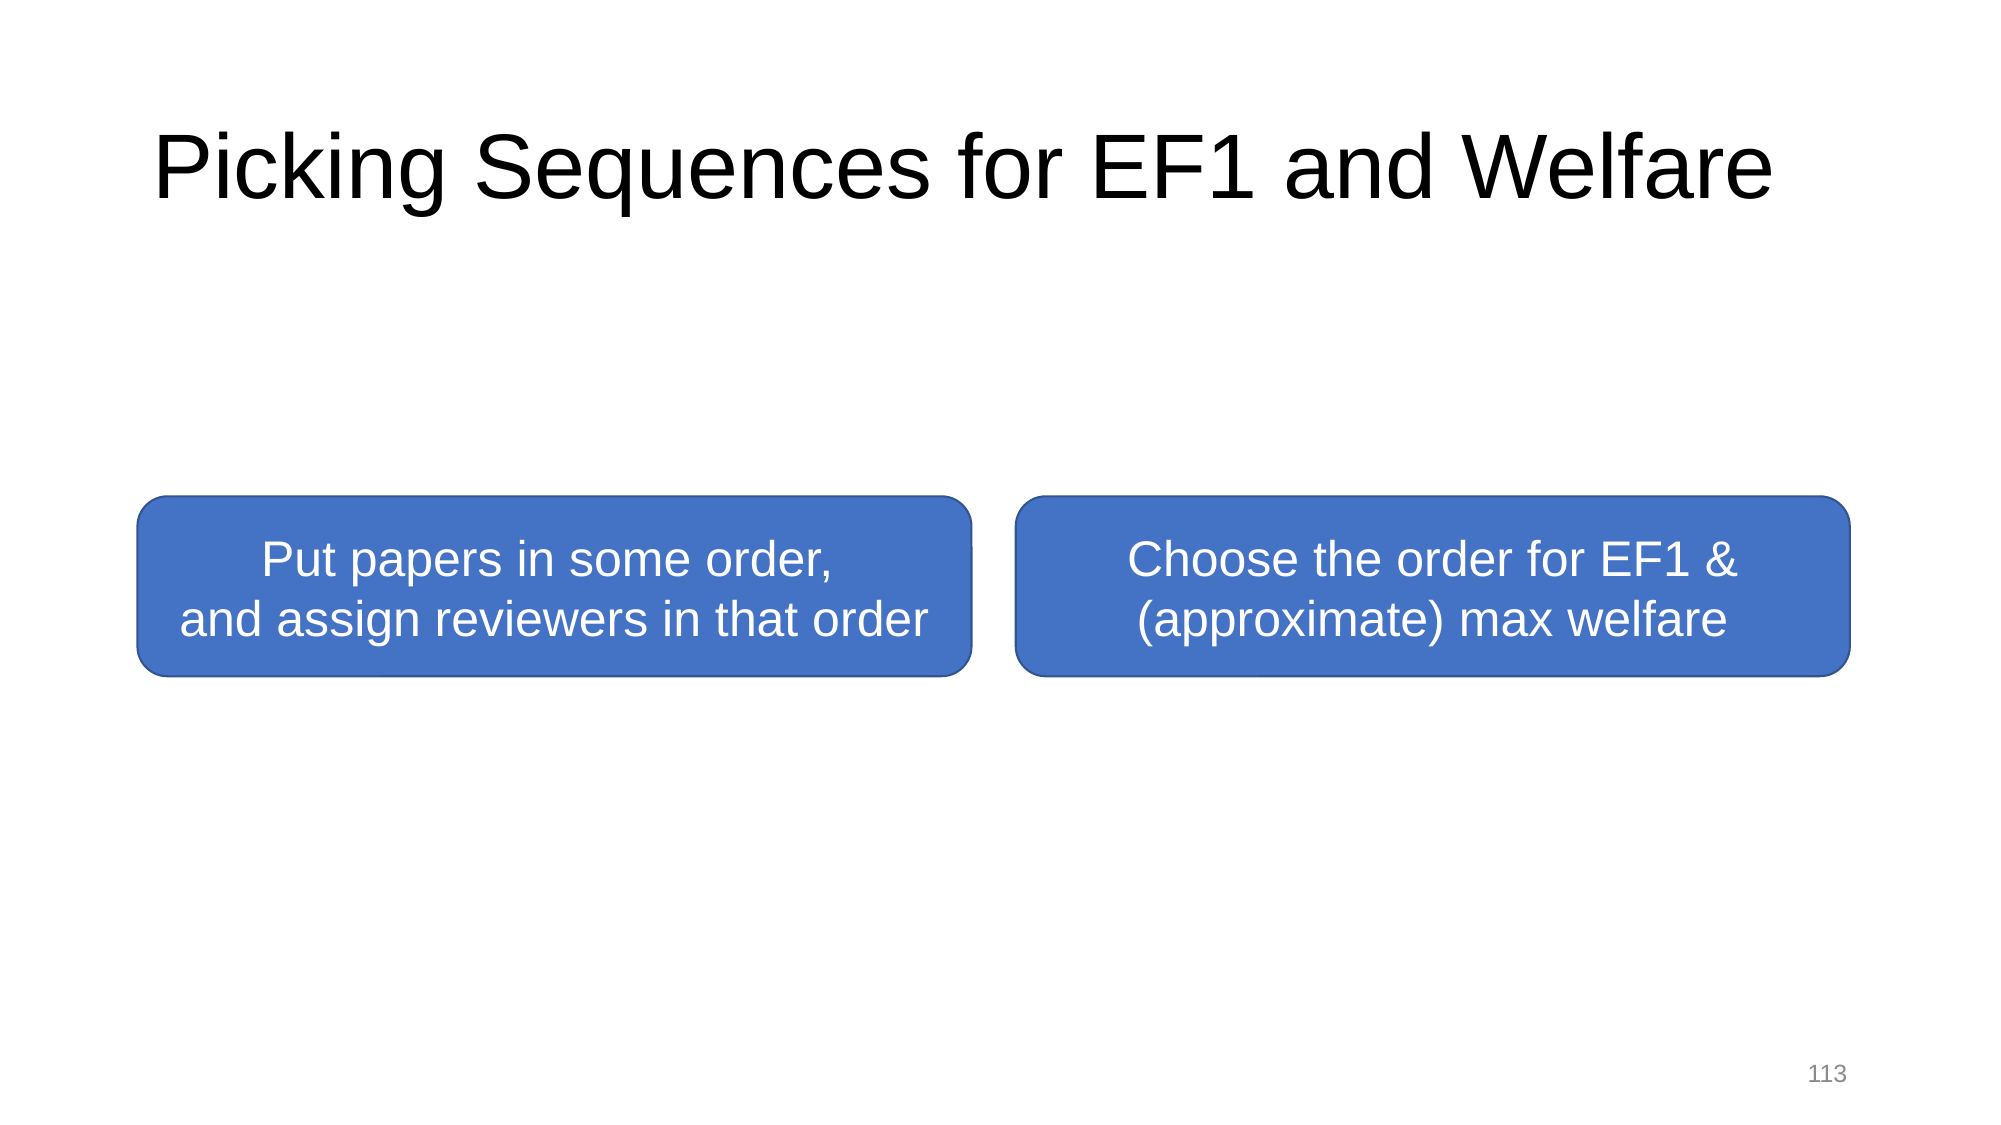

# Picking Sequences for EF1 and Welfare
Put papers in some order,
and assign reviewers in that order
Choose the order for EF1 & (approximate) max welfare
113